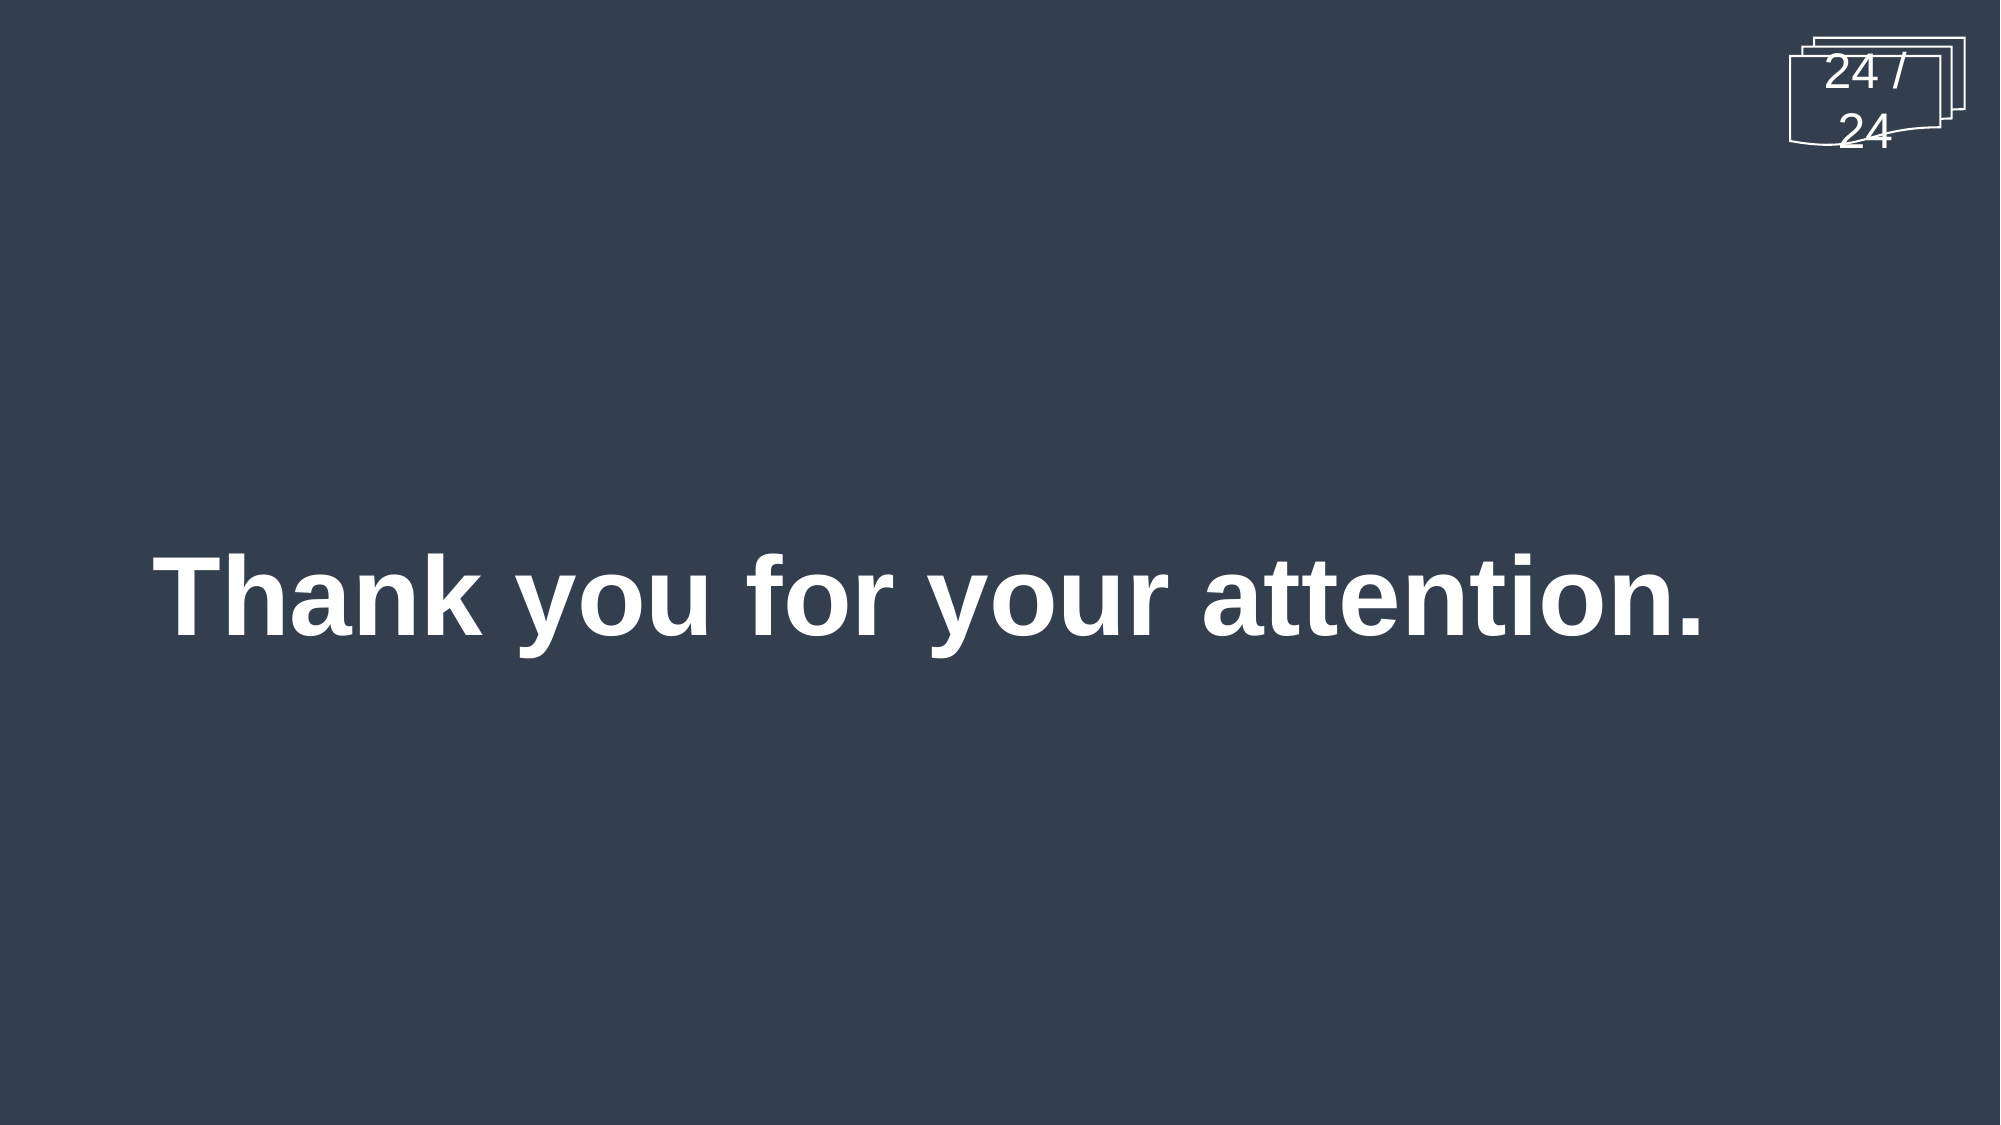

24 / 24
# Thank you for your attention.